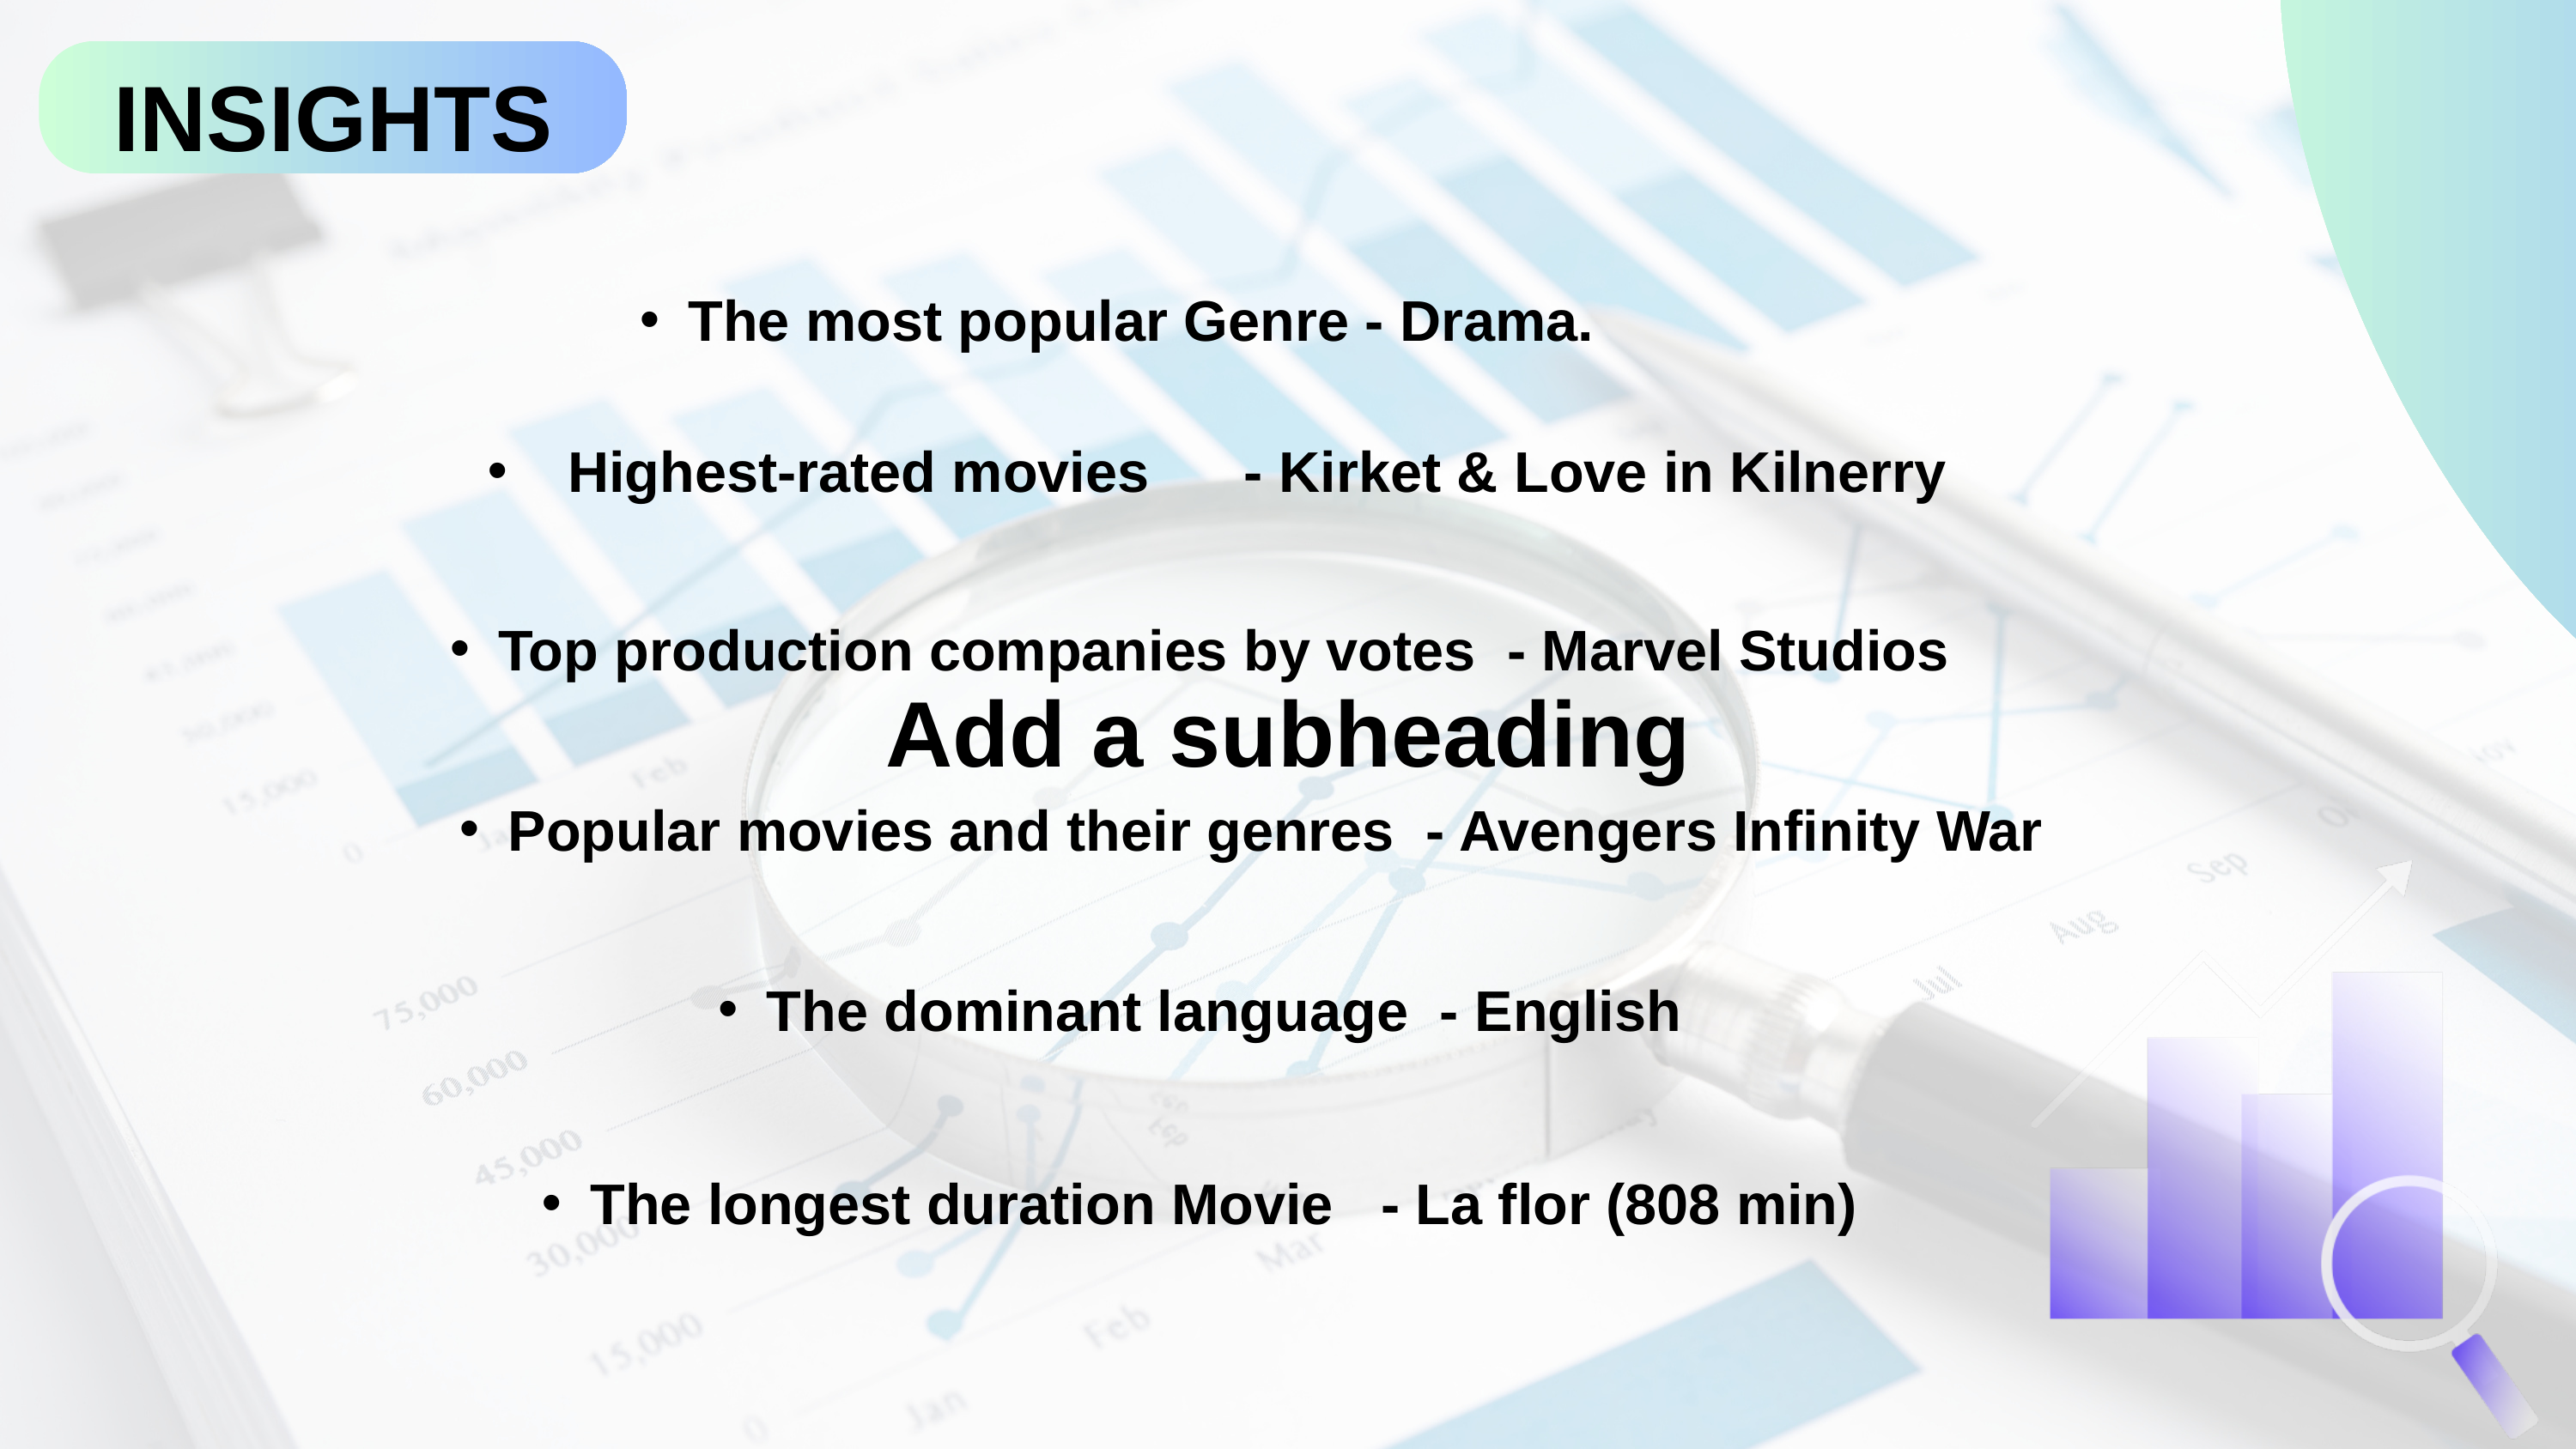

INSIGHTS
The most popular Genre - Drama.
  Highest-rated movies      - Kirket & Love in Kilnerry
Top production companies by votes  - Marvel Studios
Add a subheading
Popular movies and their genres  - Avengers Infinity War

The dominant language  - English
The longest duration Movie   - La flor (808 min)